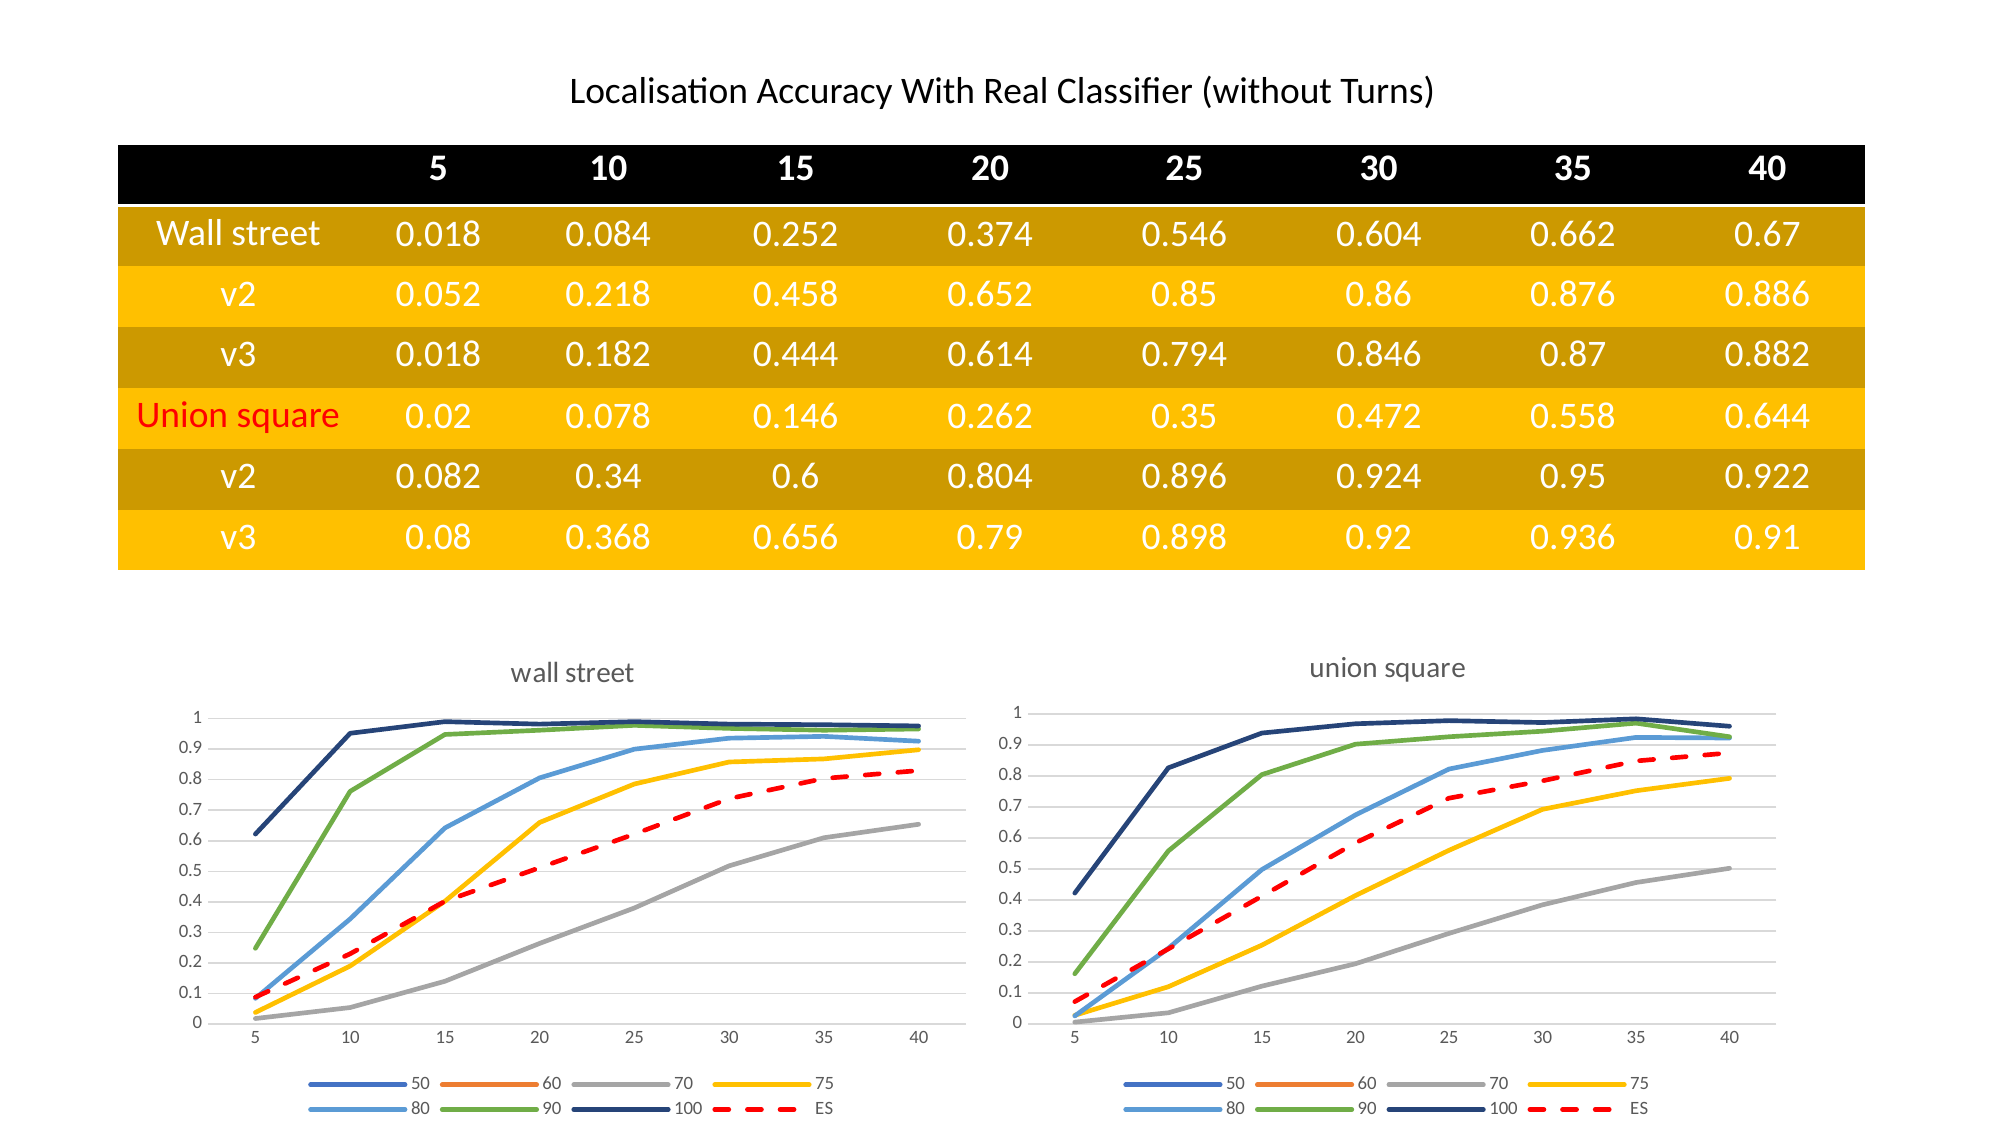

Localisation Accuracy With Real Classifier (without Turns)
|  | 5 | 10 | 15 | 20 | 25 | 30 | 35 | 40 |
| --- | --- | --- | --- | --- | --- | --- | --- | --- |
| Wall street | 0.018 | 0.084 | 0.252 | 0.374 | 0.546 | 0.604 | 0.662 | 0.67 |
| v2 | 0.052 | 0.218 | 0.458 | 0.652 | 0.85 | 0.86 | 0.876 | 0.886 |
| v3 | 0.018 | 0.182 | 0.444 | 0.614 | 0.794 | 0.846 | 0.87 | 0.882 |
| Union square | 0.02 | 0.078 | 0.146 | 0.262 | 0.35 | 0.472 | 0.558 | 0.644 |
| v2 | 0.082 | 0.34 | 0.6 | 0.804 | 0.896 | 0.924 | 0.95 | 0.922 |
| v3 | 0.08 | 0.368 | 0.656 | 0.79 | 0.898 | 0.92 | 0.936 | 0.91 |

### Chart: union square

| Category | 50 | 60 | 70 | 75 | 80 | 90 | 100 | ES |
|---|---|---|---|---|---|---|---|---|
| 5 | None | None | 0.006 | 0.028 | 0.026 | 0.162 | 0.422 | 0.072 |
| 10 | None | None | 0.036 | 0.12 | 0.244 | 0.558 | 0.826 | 0.242 |
| 15 | None | None | 0.122 | 0.254 | 0.498 | 0.804 | 0.938 | 0.412 |
| 20 | None | None | 0.194 | 0.414 | 0.674 | 0.902 | 0.968 | 0.584 |
| 25 | None | None | 0.292 | 0.56 | 0.822 | 0.926 | 0.978 | 0.728 |
| 30 | None | None | 0.384 | 0.692 | 0.882 | 0.944 | 0.972 | 0.784 |
| 35 | None | None | 0.456 | 0.752 | 0.924 | 0.97 | 0.984 | 0.848 |
| 40 | None | None | 0.502 | 0.792 | 0.922 | 0.926 | 0.96 | 0.874 |

### Chart: wall street

| Category | 50 | 60 | 70 | 75 | 80 | 90 | 100 | ES |
|---|---|---|---|---|---|---|---|---|
| 5 | None | None | 0.018 | 0.038 | 0.084 | 0.248 | 0.622 | 0.088 |
| 10 | None | None | 0.054 | 0.19 | 0.344 | 0.762 | 0.952 | 0.23 |
| 15 | None | None | 0.14 | 0.402 | 0.642 | 0.948 | 0.99 | 0.402 |
| 20 | None | None | 0.264 | 0.66 | 0.806 | 0.962 | 0.982 | 0.512 |
| 25 | None | None | 0.38 | 0.786 | 0.9 | 0.978 | 0.99 | 0.622 |
| 30 | None | None | 0.518 | 0.858 | 0.936 | 0.968 | 0.982 | 0.738 |
| 35 | None | None | 0.61 | 0.868 | 0.942 | 0.962 | 0.98 | 0.804 |
| 40 | None | None | 0.654 | 0.898 | 0.926 | 0.966 | 0.976 | 0.83 |